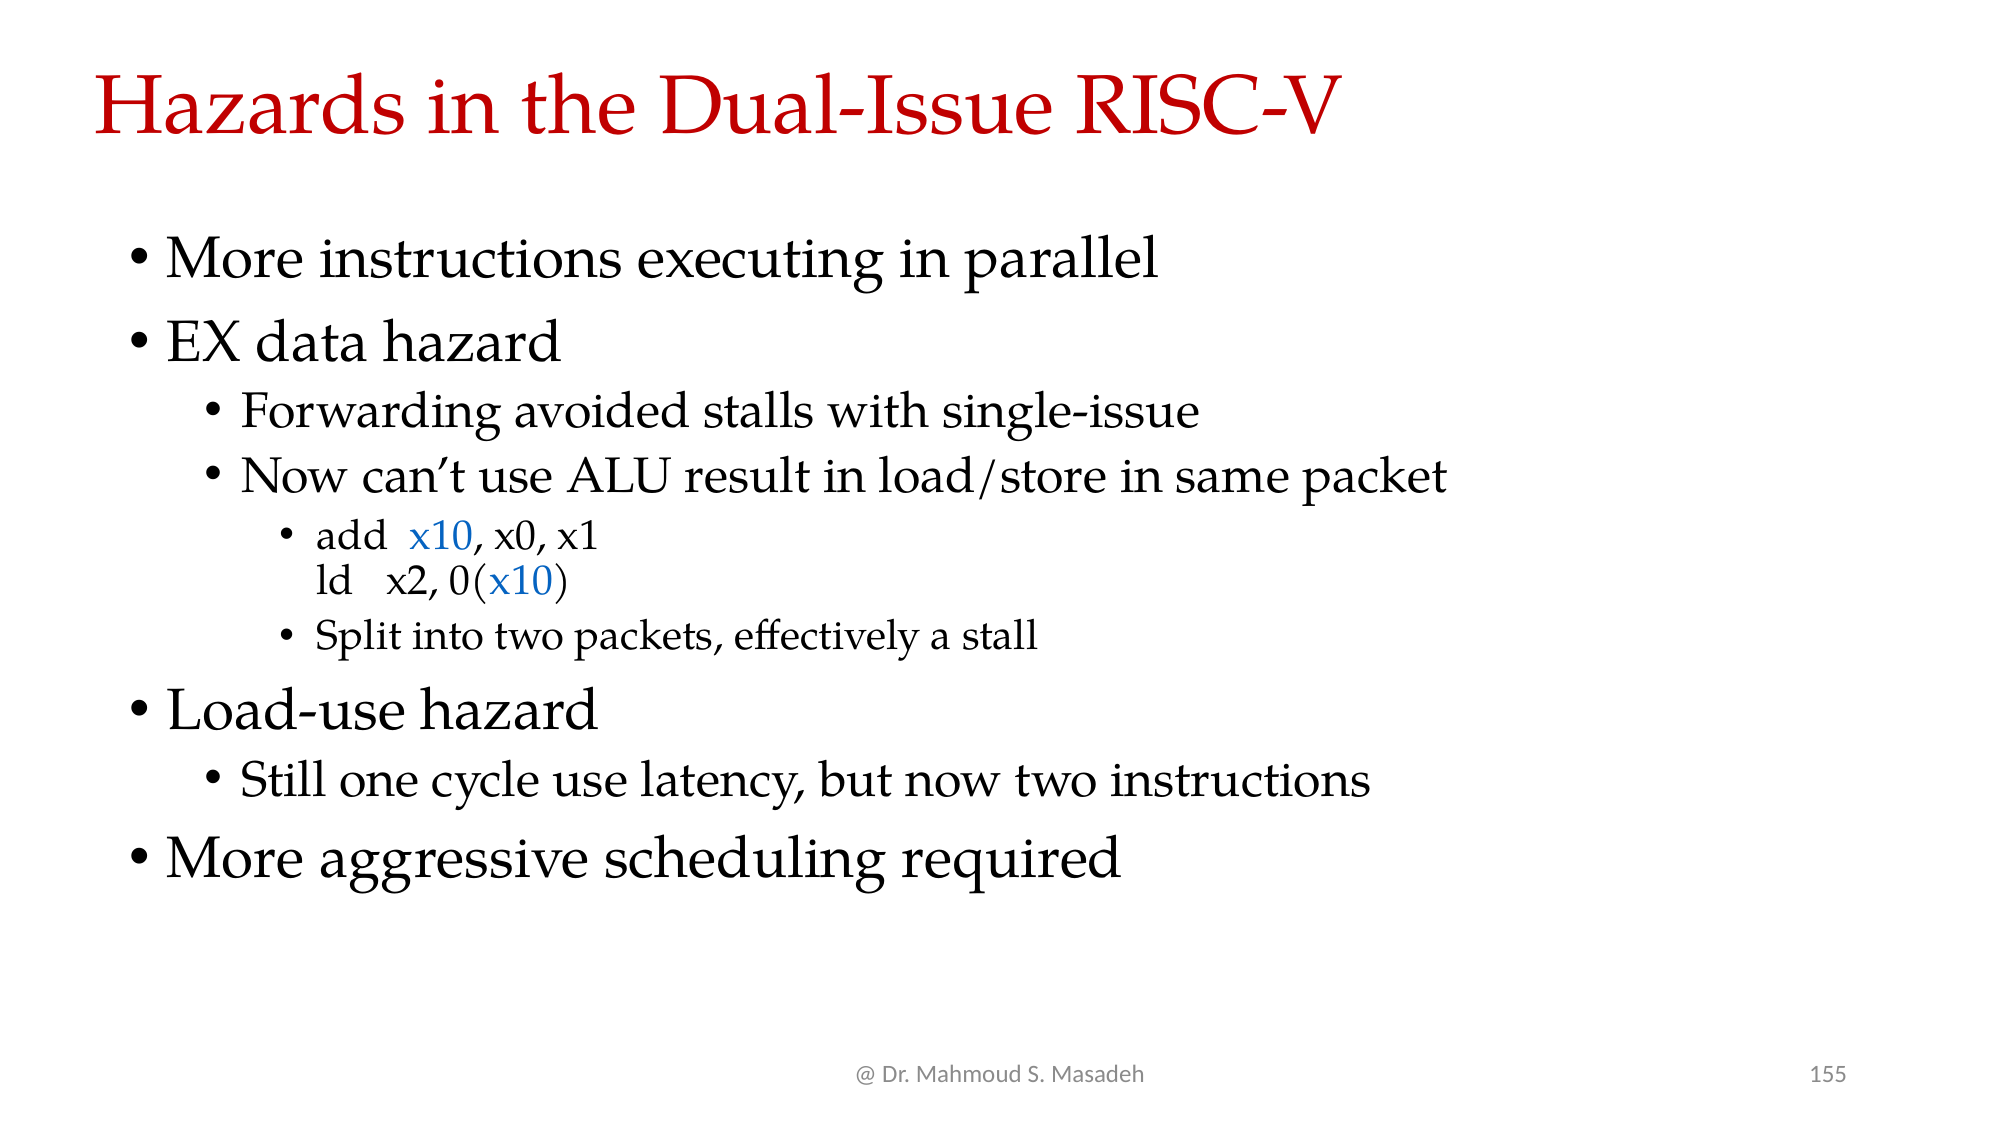

# Hazards in the Dual-Issue RISC-V
More instructions executing in parallel
EX data hazard
Forwarding avoided stalls with single-issue
Now can’t use ALU result in load/store in same packet
add  x10, x0, x1
ld   x2, 0(x10)
Split into two packets, effectively a stall
Load-use hazard
Still one cycle use latency, but now two instructions
More aggressive scheduling required

@ Dr. Mahmoud S. Masadeh
155